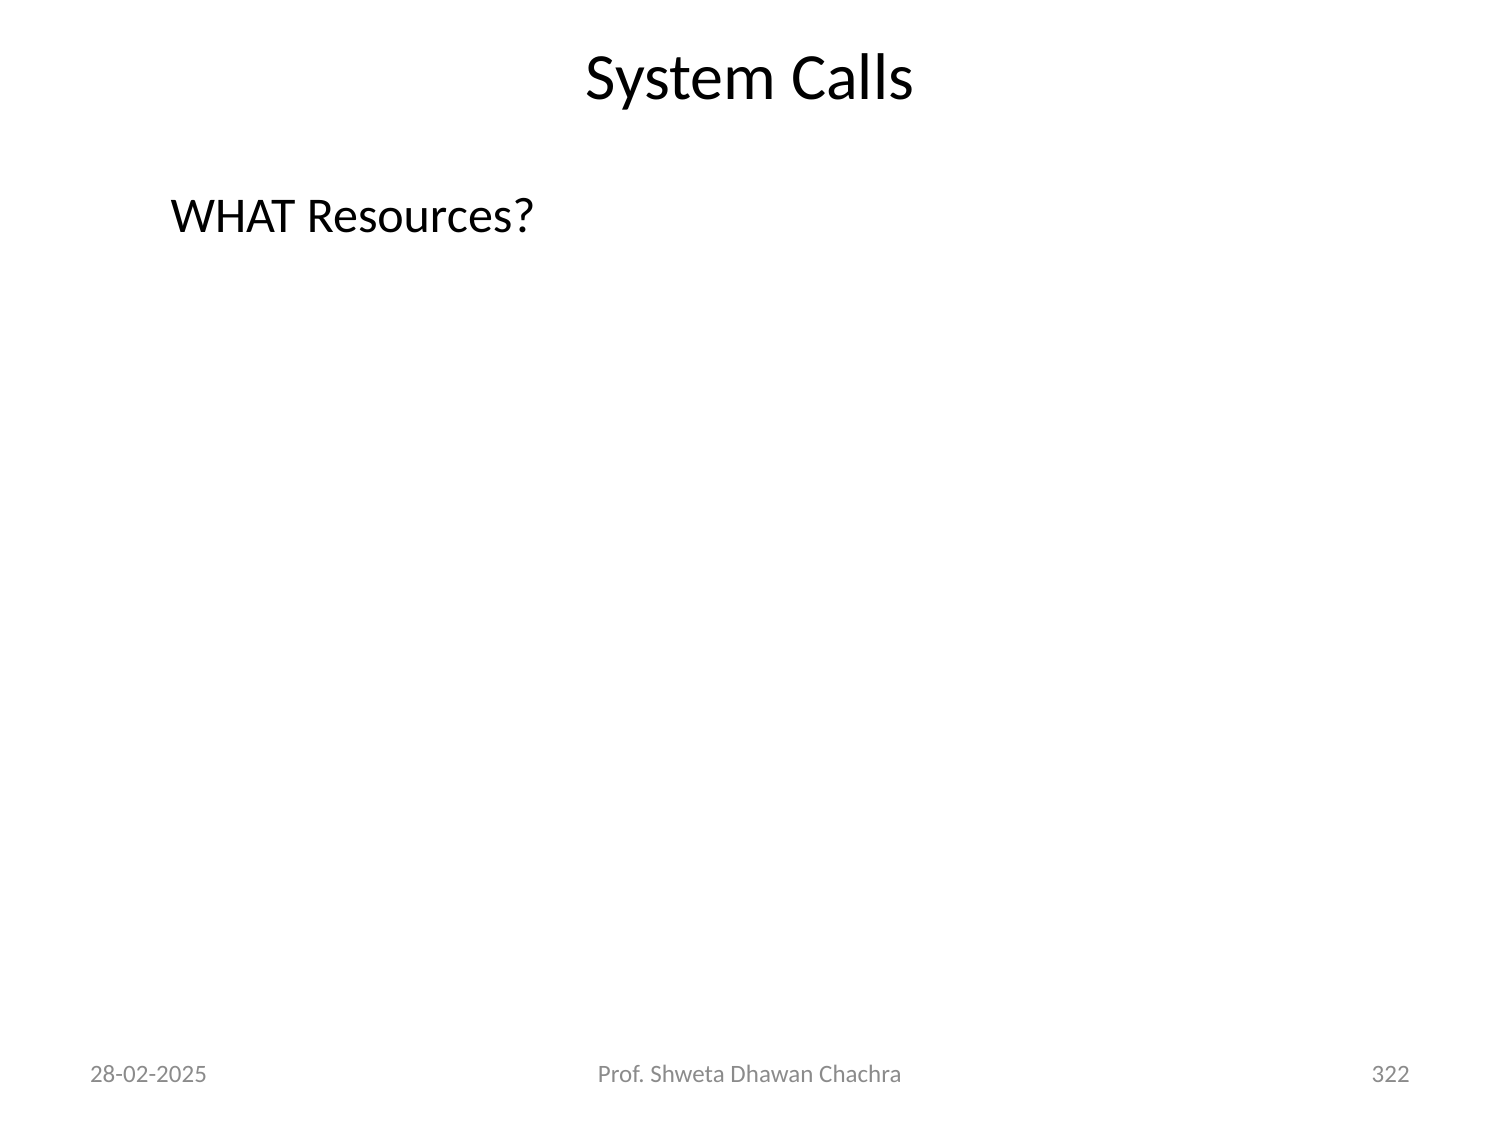

# System Calls
WHAT Resources?
28-02-2025
Prof. Shweta Dhawan Chachra
322